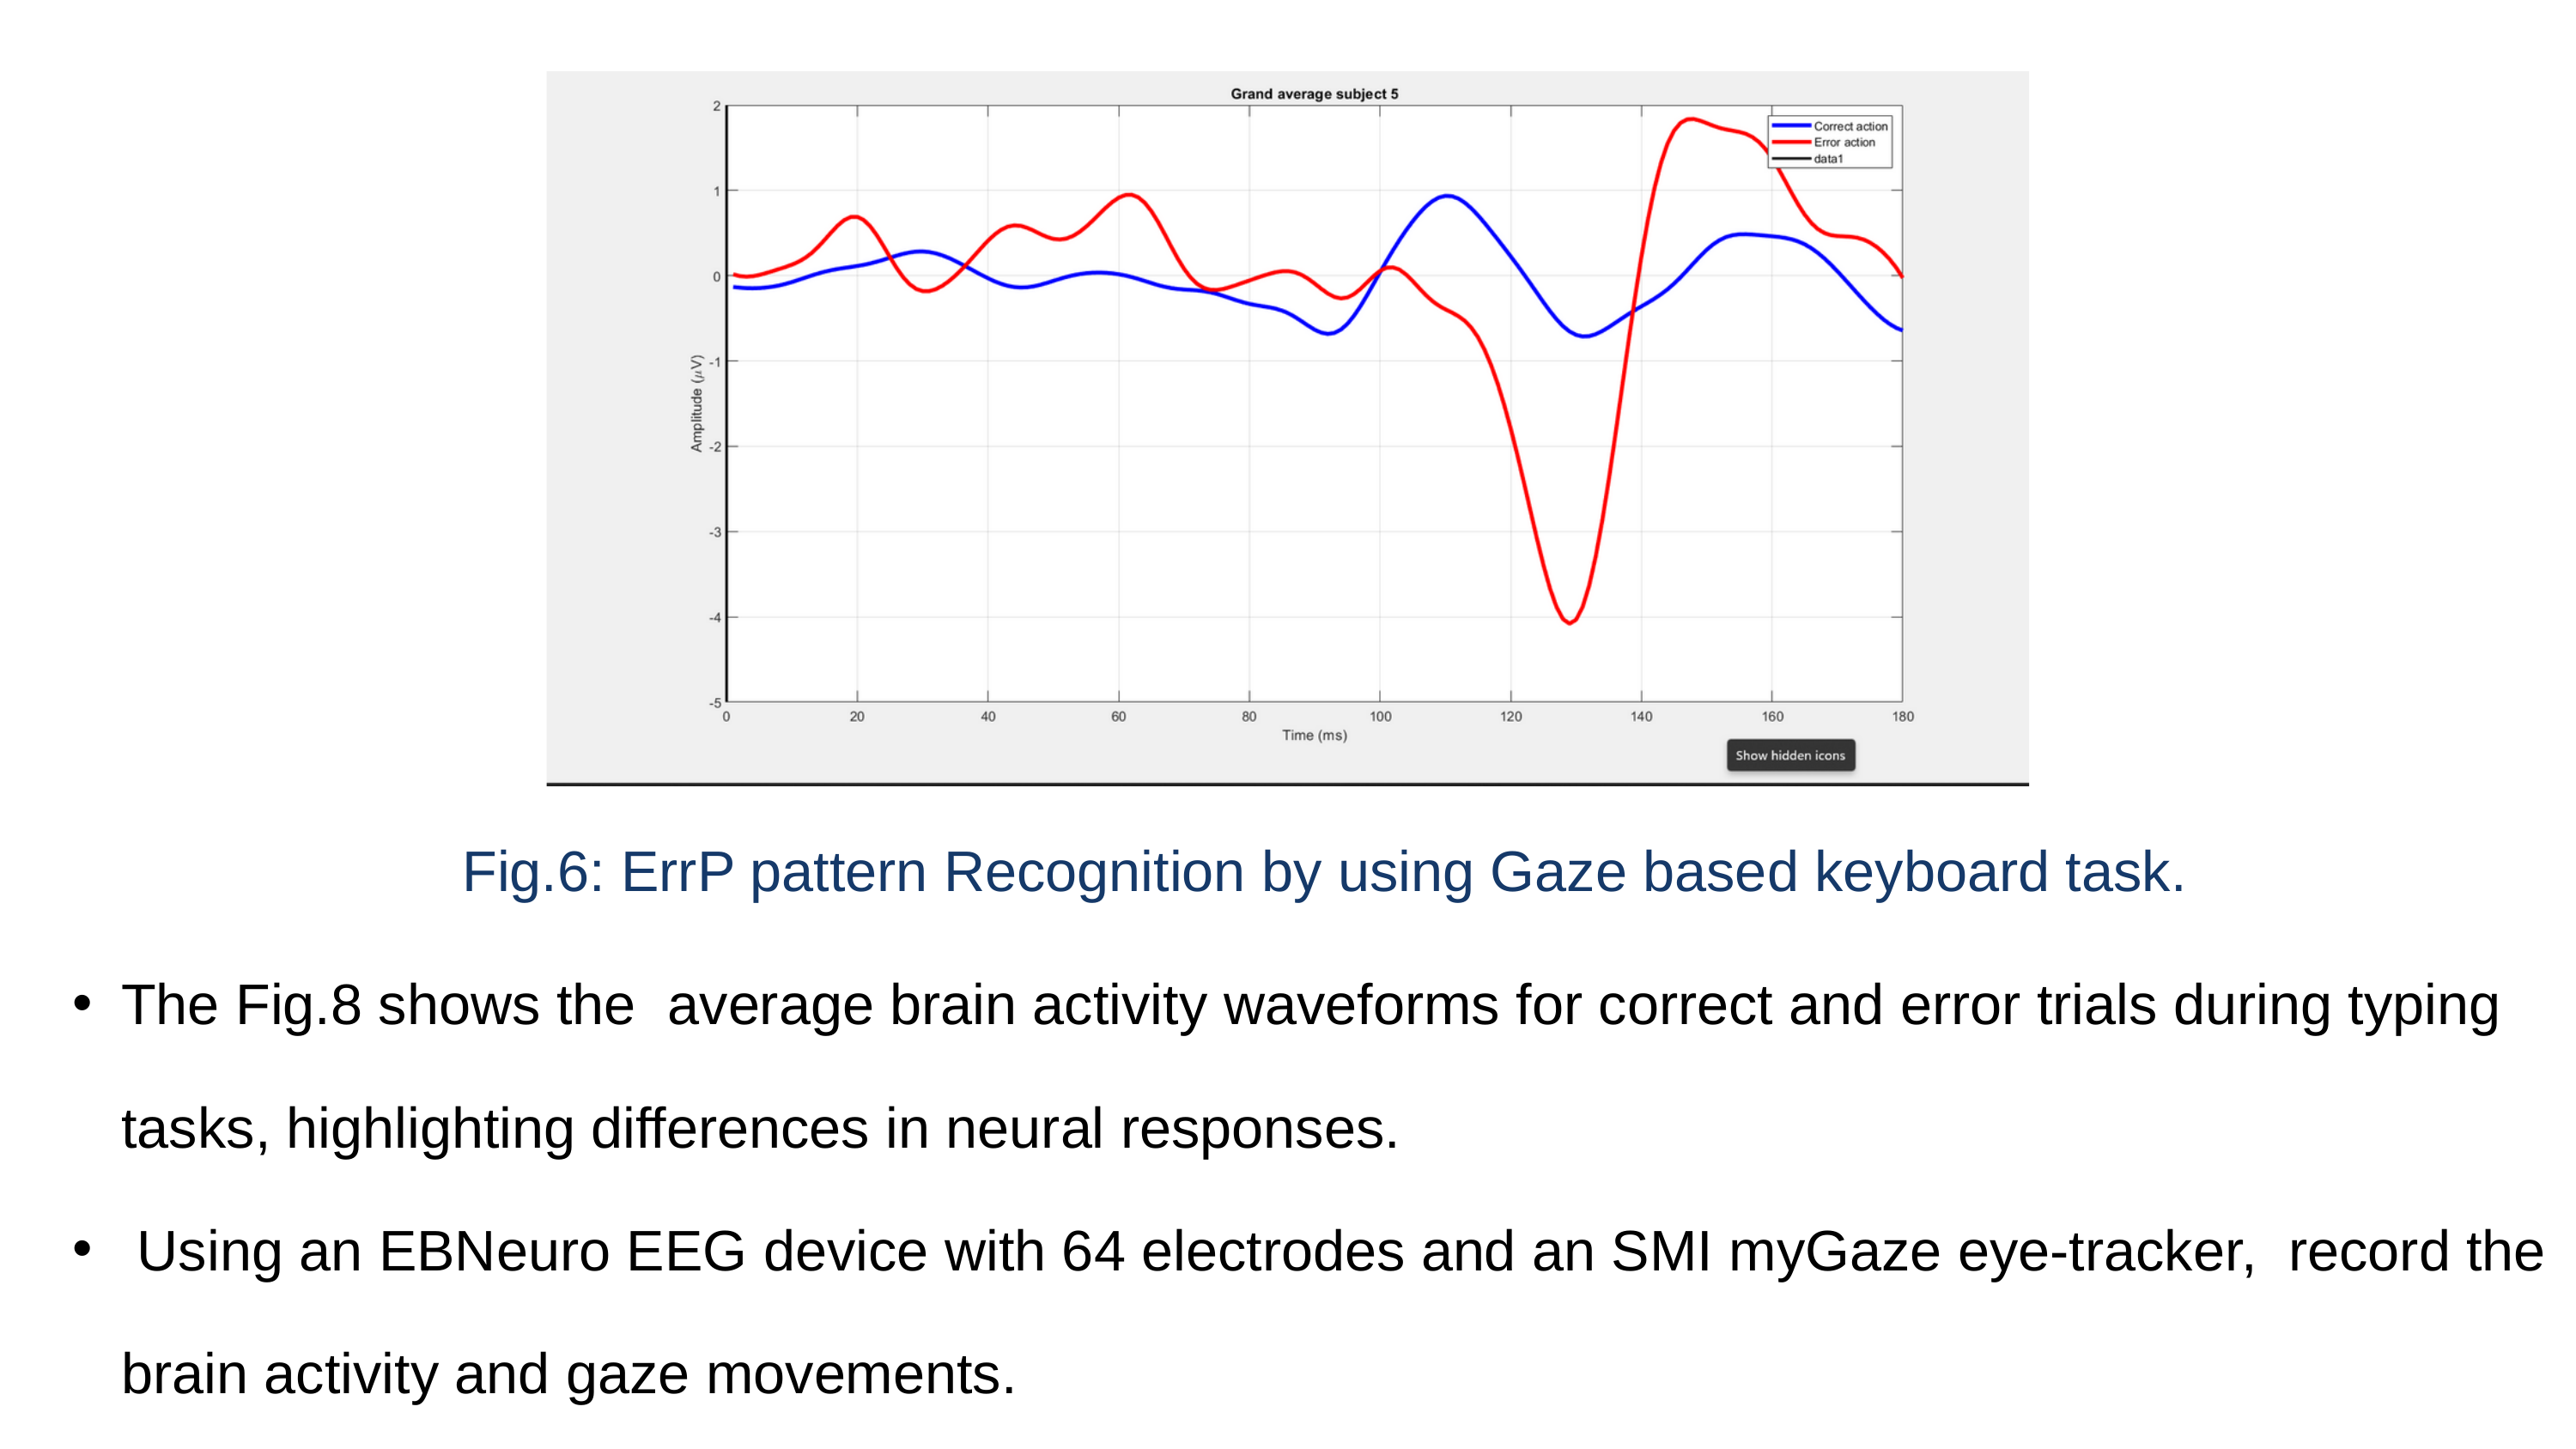

Fig.6: ErrP pattern Recognition by using Gaze based keyboard task.
The Fig.8 shows the  average brain activity waveforms for correct and error trials during typing tasks, highlighting differences in neural responses.
 Using an EBNeuro EEG device with 64 electrodes and an SMI myGaze eye-tracker,  record the brain activity and gaze movements.